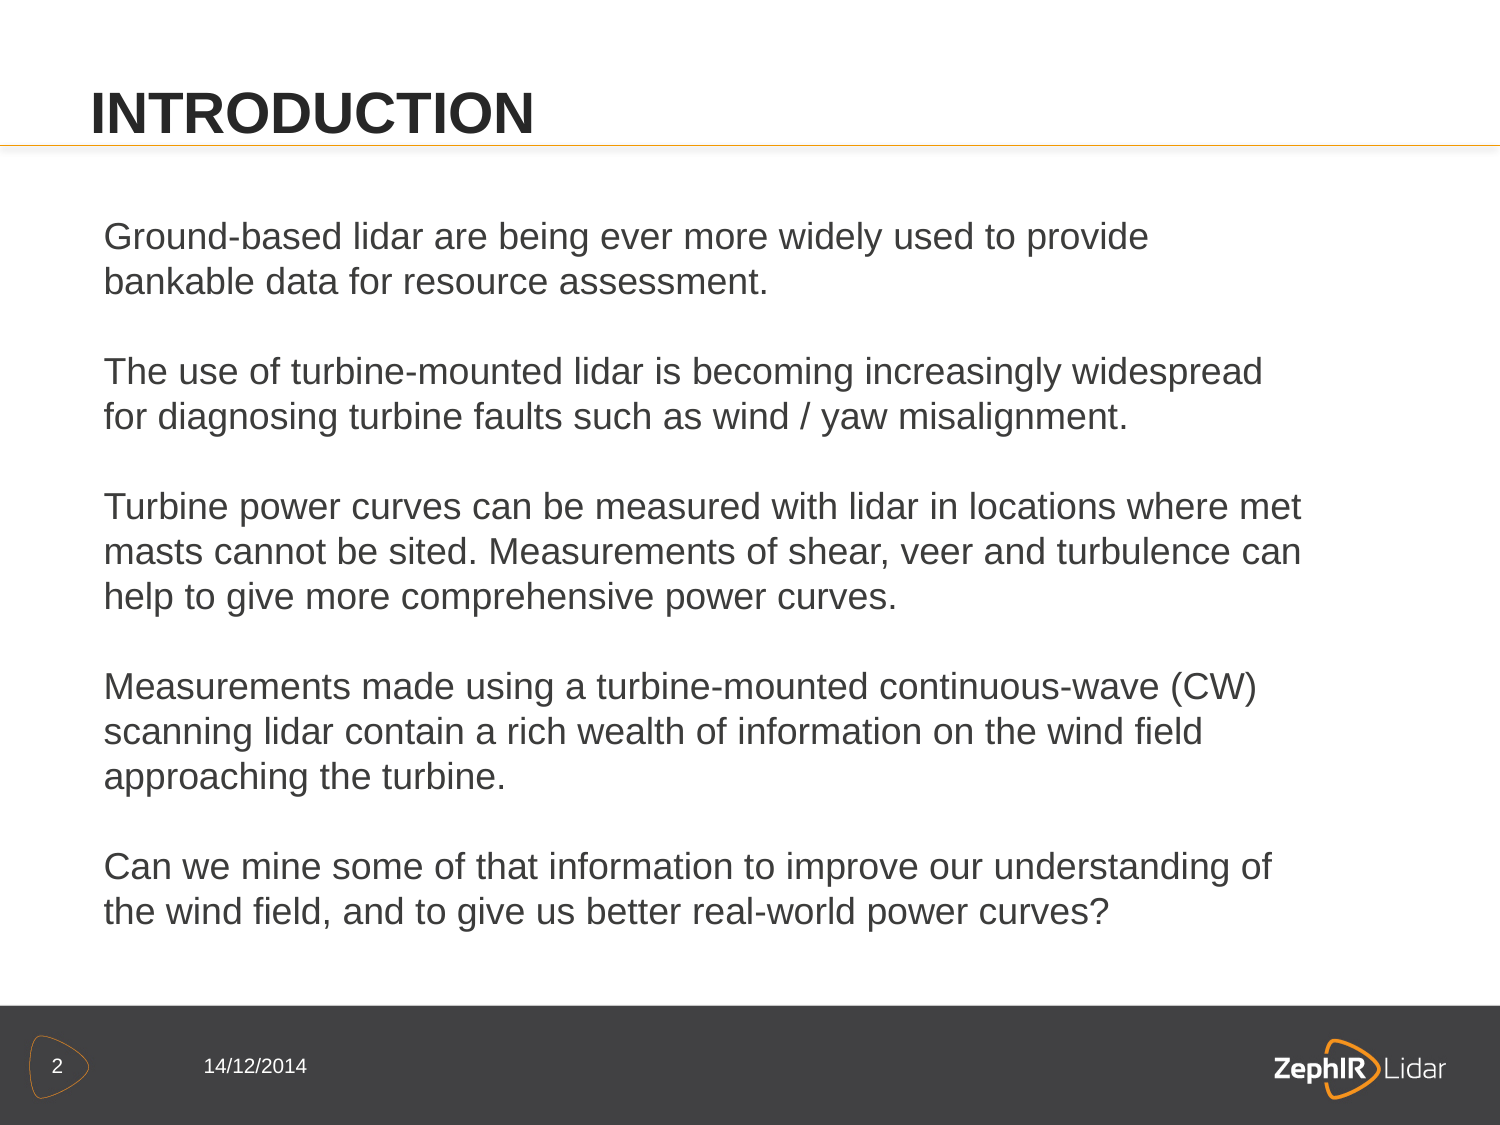

introduction
Ground-based lidar are being ever more widely used to provide bankable data for resource assessment.

The use of turbine-mounted lidar is becoming increasingly widespread for diagnosing turbine faults such as wind / yaw misalignment.

Turbine power curves can be measured with lidar in locations where met masts cannot be sited. Measurements of shear, veer and turbulence can help to give more comprehensive power curves.

Measurements made using a turbine-mounted continuous-wave (CW) scanning lidar contain a rich wealth of information on the wind field approaching the turbine.

Can we mine some of that information to improve our understanding of the wind field, and to give us better real-world power curves?